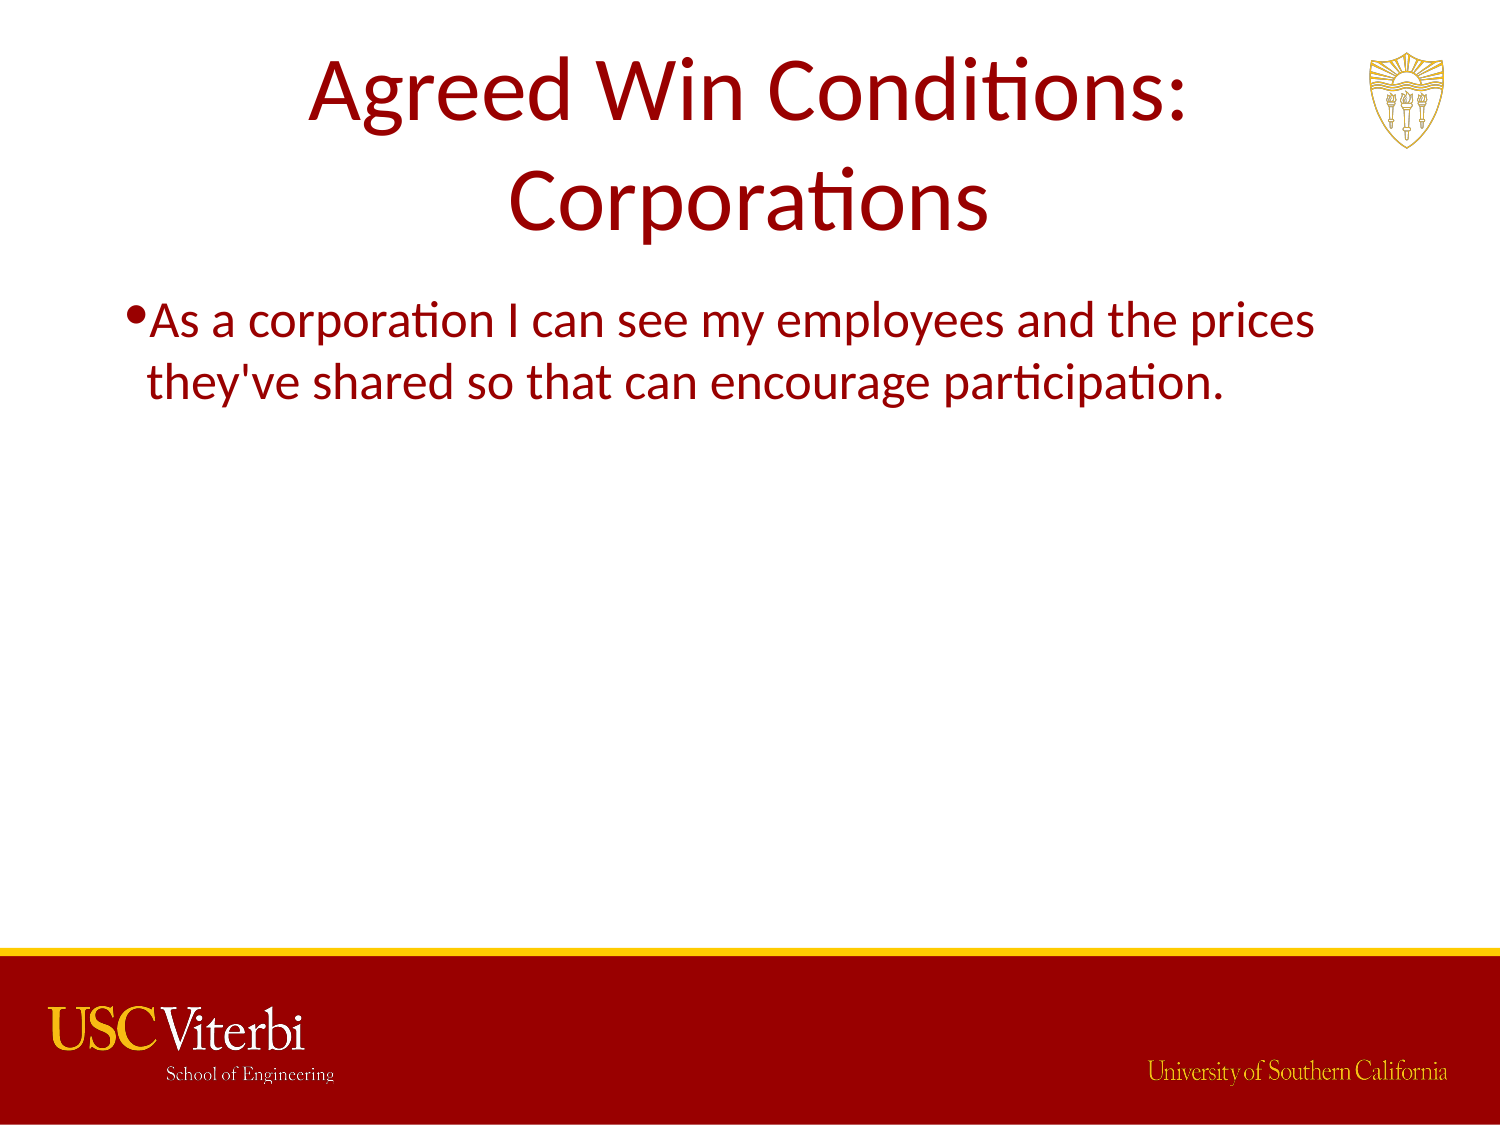

# Agreed Win Conditions: Corporations
As a corporation I can see my employees and the prices they've shared so that can encourage participation.